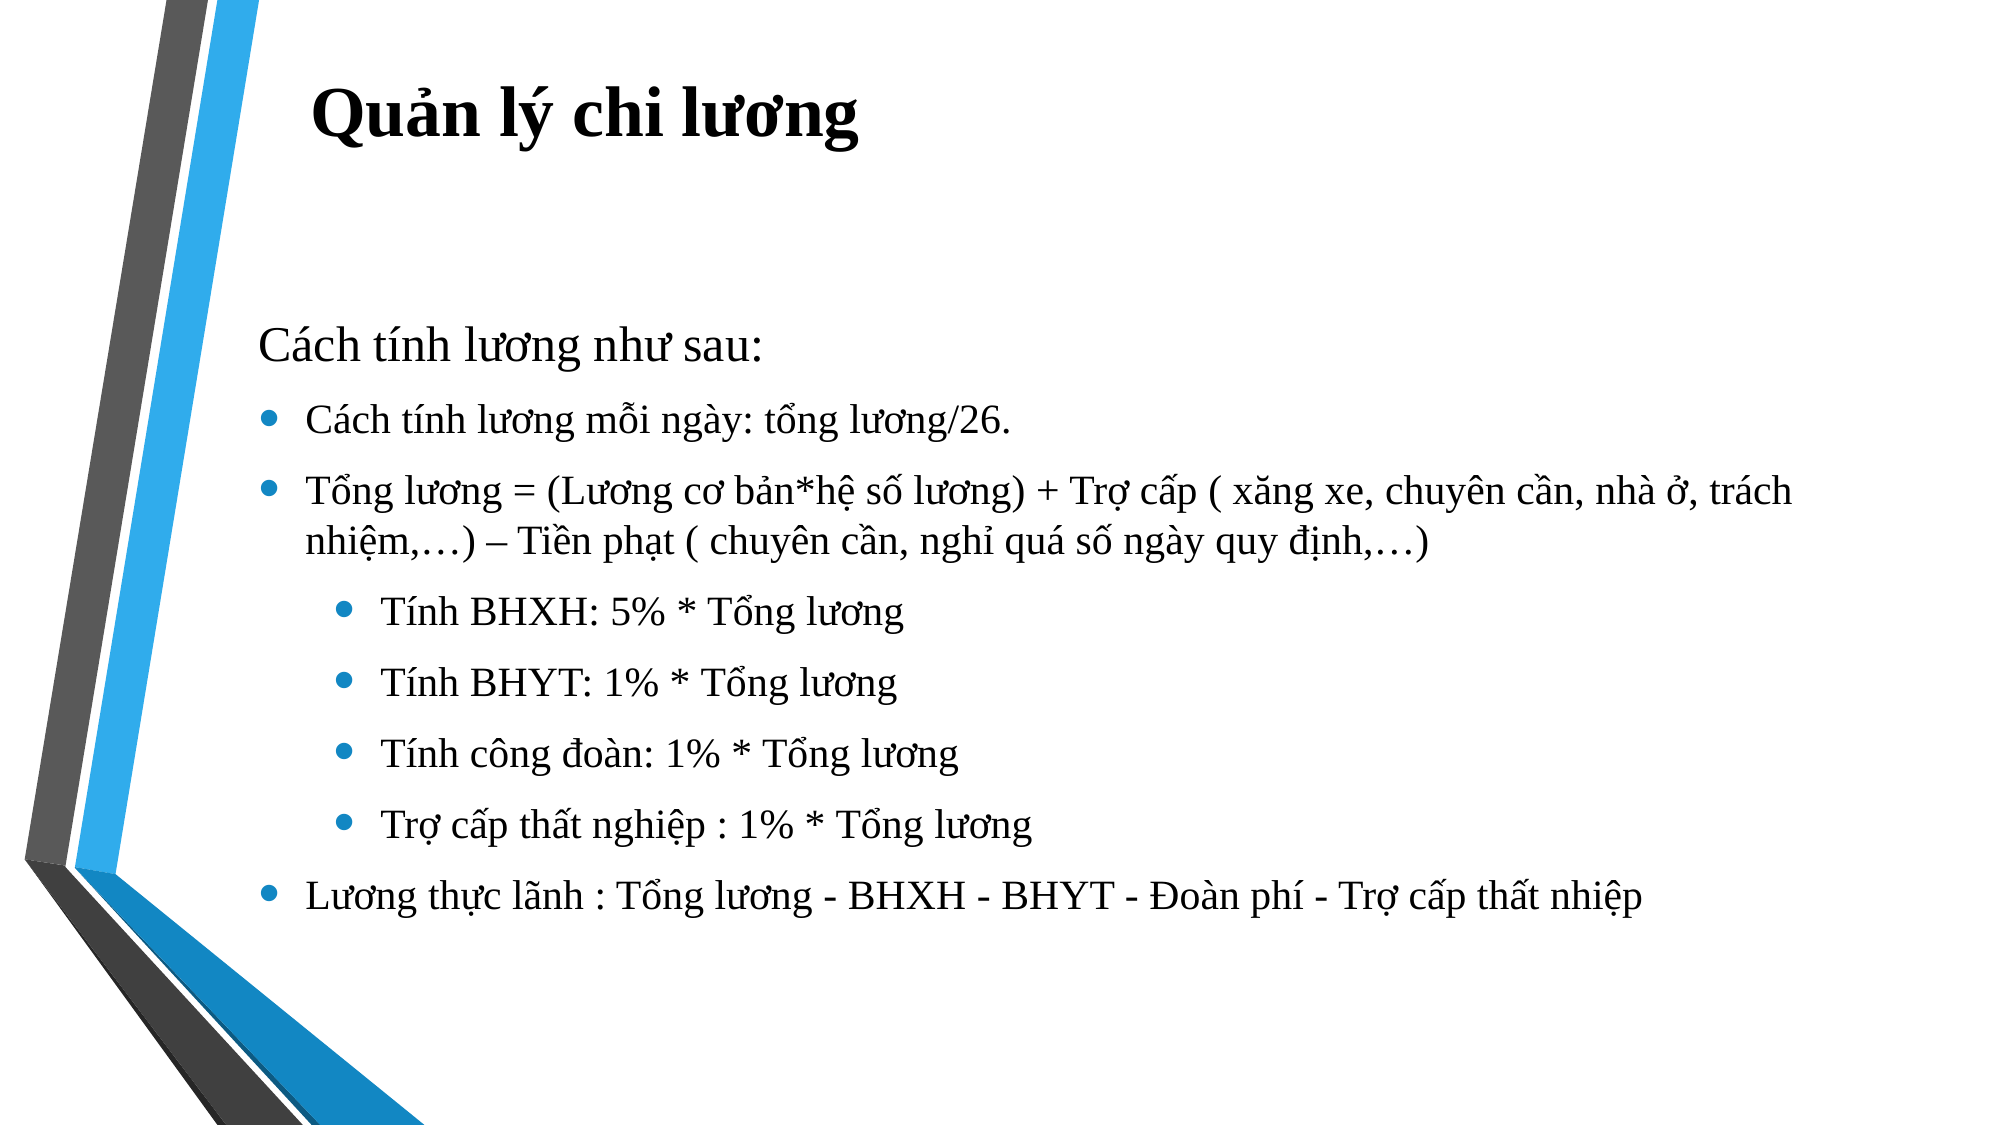

# Quản lý chi lương
Cách tính lương như sau:
Cách tính lương mỗi ngày: tổng lương/26.
Tổng lương = (Lương cơ bản*hệ số lương) + Trợ cấp ( xăng xe, chuyên cần, nhà ở, trách nhiệm,…) – Tiền phạt ( chuyên cần, nghỉ quá số ngày quy định,…)
Tính BHXH: 5% * Tổng lương
Tính BHYT: 1% * Tổng lương
Tính công đoàn: 1% * Tổng lương
Trợ cấp thất nghiệp : 1% * Tổng lương
Lương thực lãnh : Tổng lương - BHXH - BHYT - Đoàn phí - Trợ cấp thất nhiệp